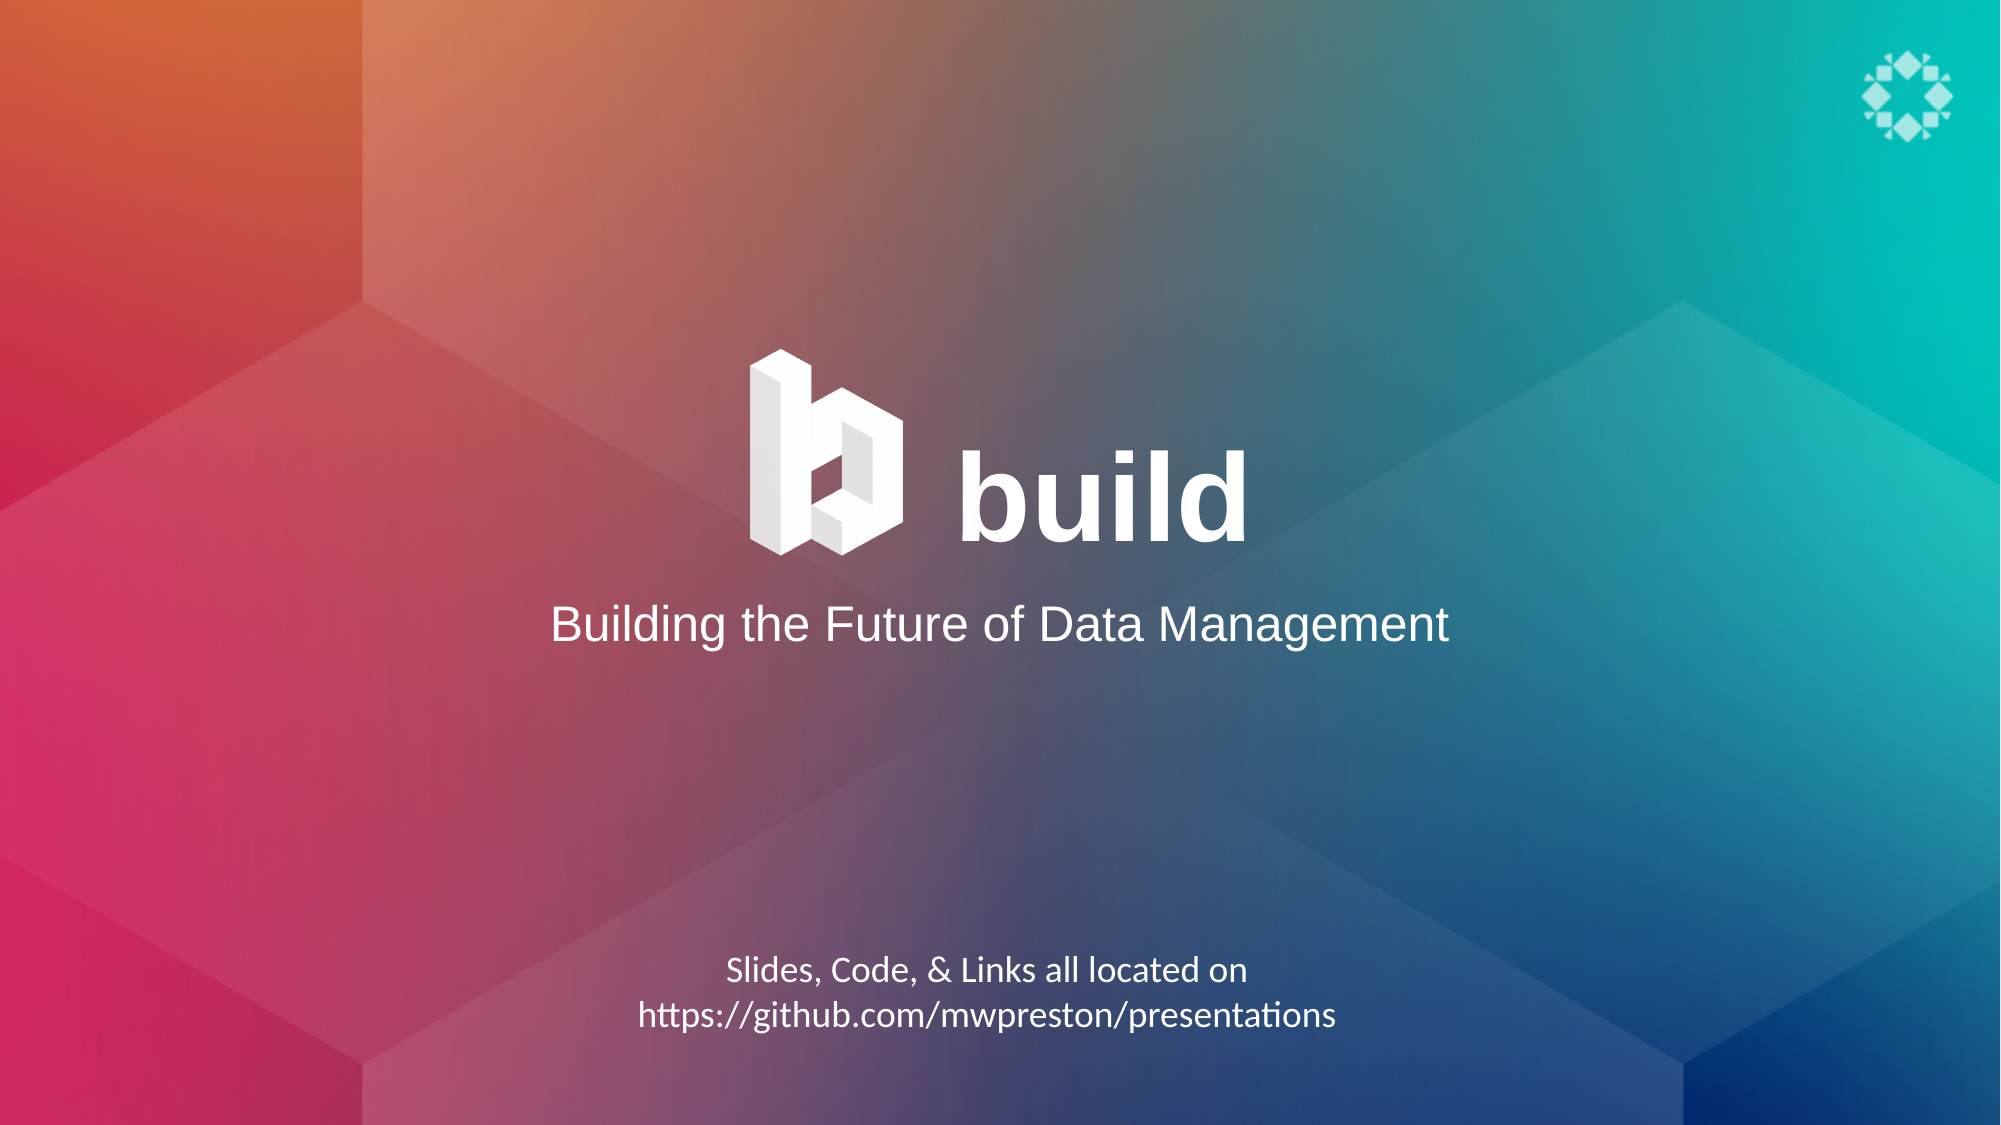

# build
Building the Future of Data Management
Slides, Code, & Links all located on https://github.com/mwpreston/presentations